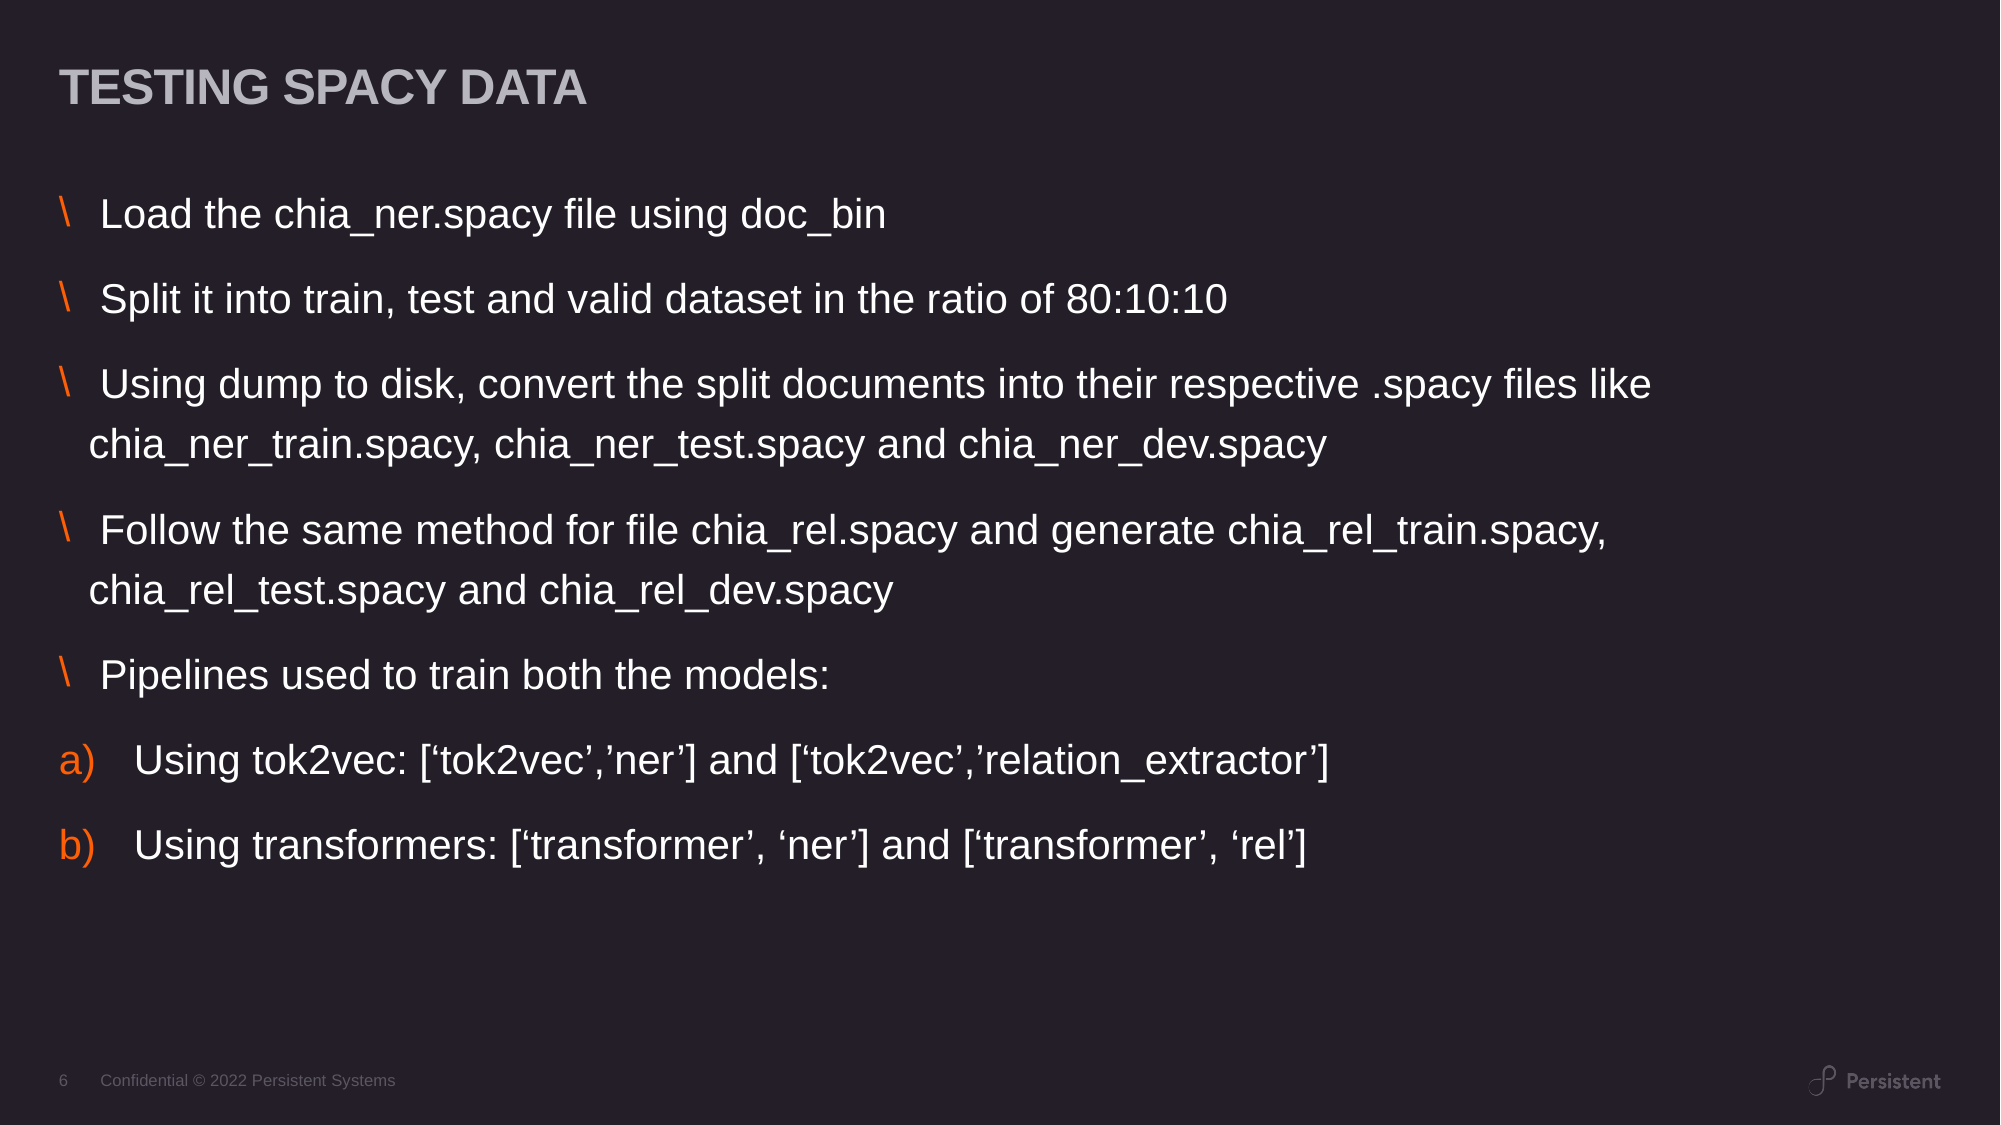

# TESTING SPACY DATA
 Load the chia_ner.spacy file using doc_bin
 Split it into train, test and valid dataset in the ratio of 80:10:10
 Using dump to disk, convert the split documents into their respective .spacy files like chia_ner_train.spacy, chia_ner_test.spacy and chia_ner_dev.spacy
 Follow the same method for file chia_rel.spacy and generate chia_rel_train.spacy, chia_rel_test.spacy and chia_rel_dev.spacy
 Pipelines used to train both the models:
Using tok2vec: [‘tok2vec’,’ner’] and [‘tok2vec’,’relation_extractor’]
Using transformers: [‘transformer’, ‘ner’] and [‘transformer’, ‘rel’]

6